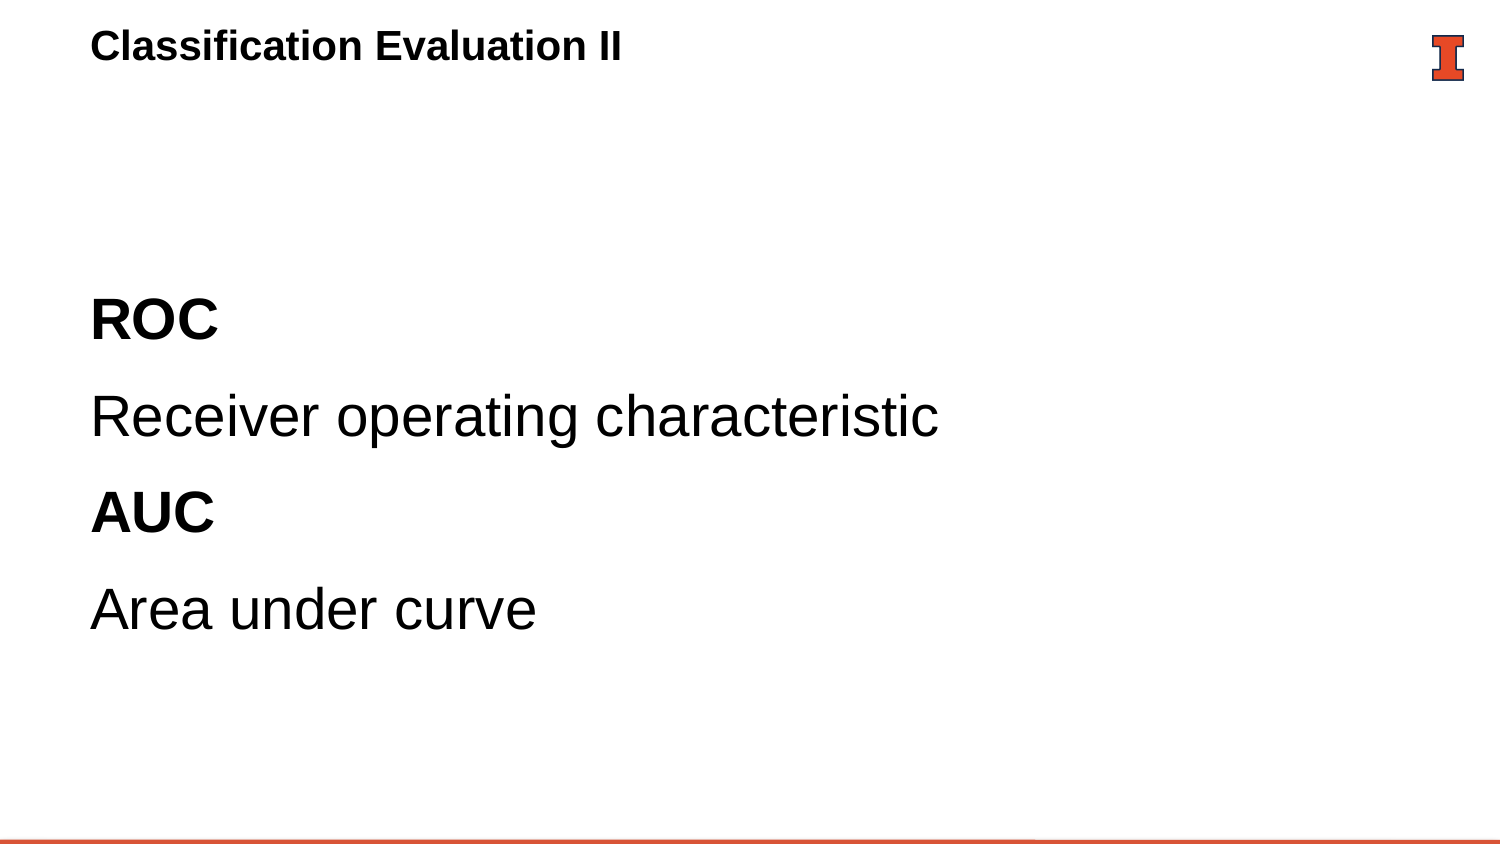

# Classification Evaluation II
ROC
Receiver operating characteristic
AUC
Area under curve